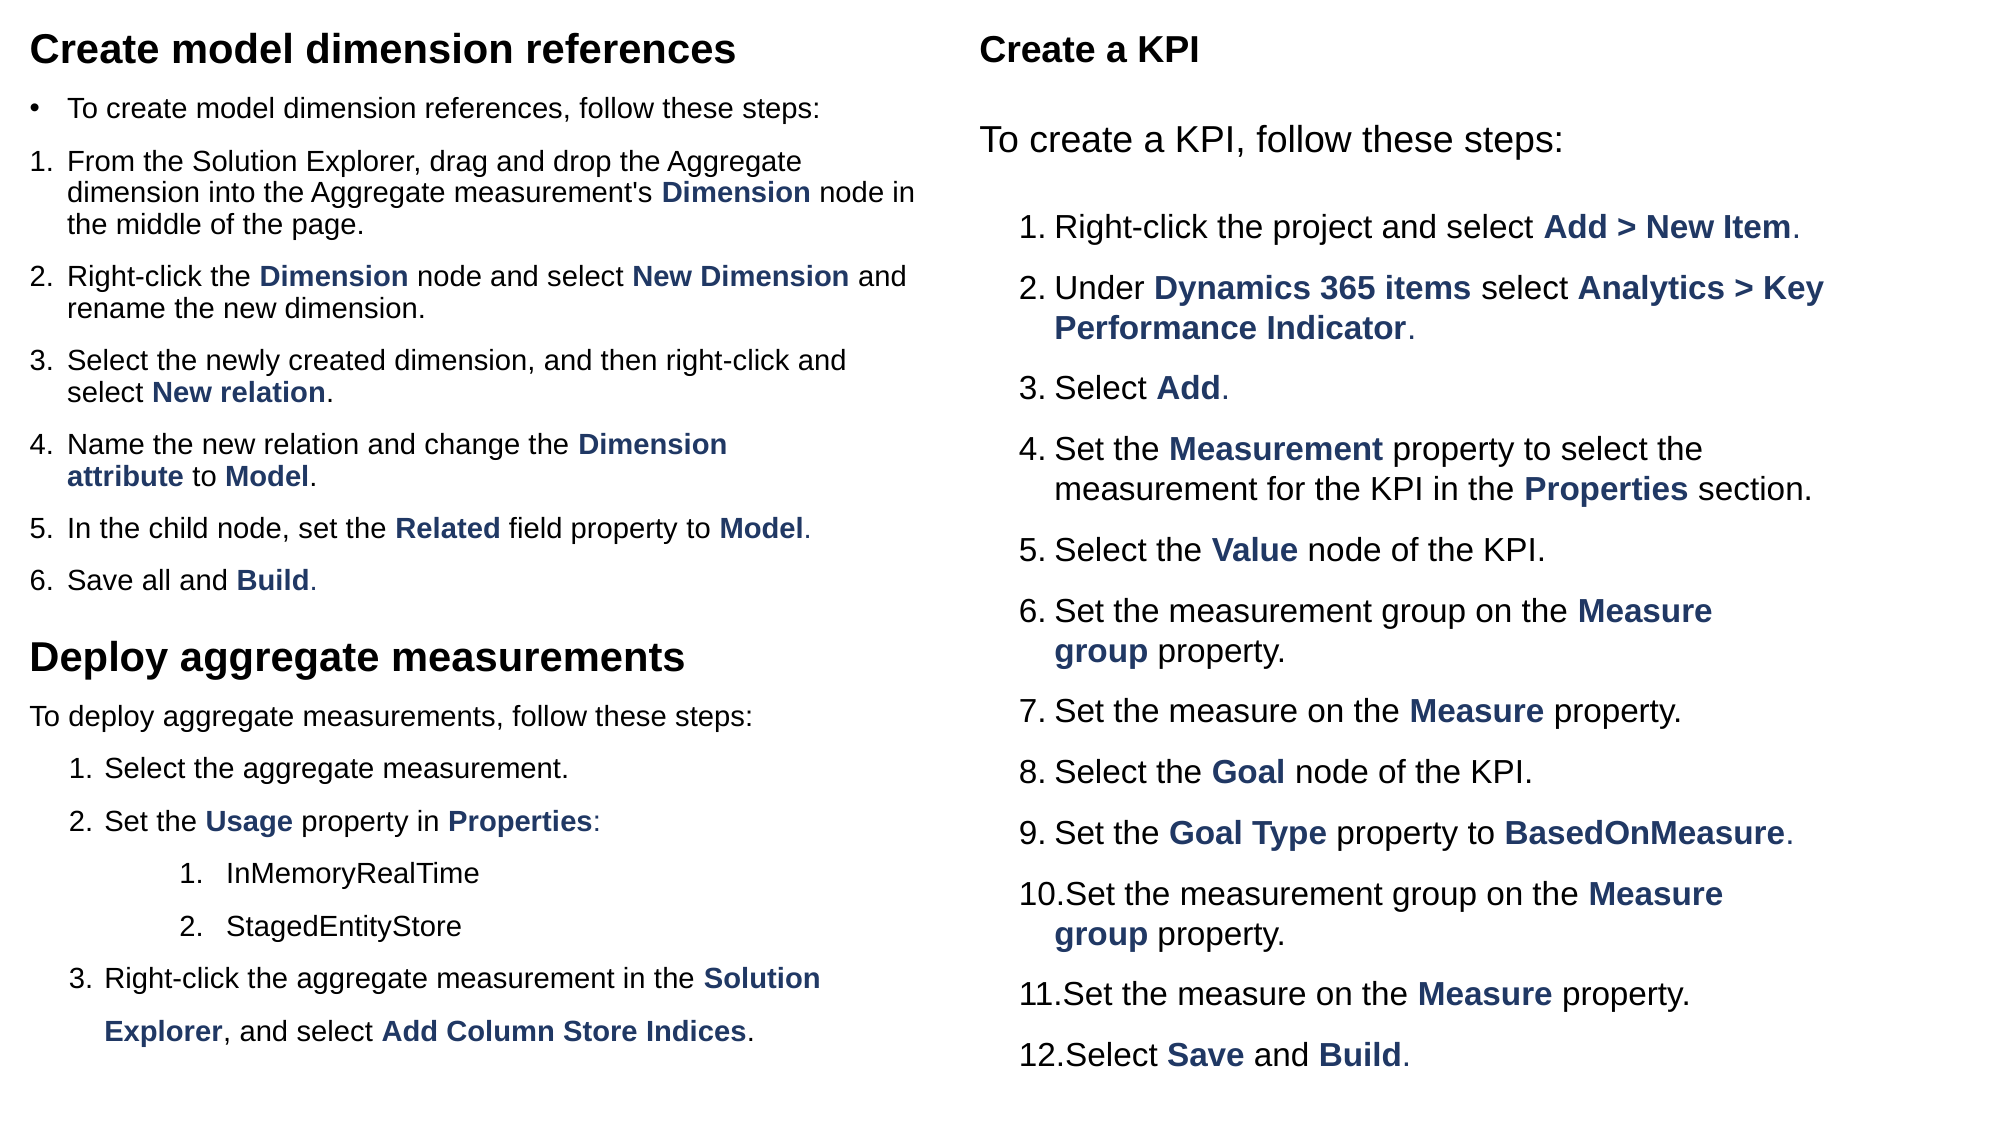

Create a KPI

To create a KPI, follow these steps:

Right-click the project and select Add > New Item.
Under Dynamics 365 items select Analytics > Key Performance Indicator.
Select Add.
Set the Measurement property to select the measurement for the KPI in the Properties section.
Select the Value node of the KPI.
Set the measurement group on the Measure group property.
Set the measure on the Measure property.
Select the Goal node of the KPI.
Set the Goal Type property to BasedOnMeasure.
Set the measurement group on the Measure group property.
Set the measure on the Measure property.
Select Save and Build.
Create model dimension references
To create model dimension references, follow these steps:
From the Solution Explorer, drag and drop the Aggregate dimension into the Aggregate measurement's Dimension node in the middle of the page.
Right-click the Dimension node and select New Dimension and rename the new dimension.
Select the newly created dimension, and then right-click and select New relation.
Name the new relation and change the Dimension attribute to Model.
In the child node, set the Related field property to Model.
Save all and Build.

Deploy aggregate measurements
To deploy aggregate measurements, follow these steps:
Select the aggregate measurement.
Set the Usage property in Properties:
InMemoryRealTime
StagedEntityStore
Right-click the aggregate measurement in the Solution Explorer, and select Add Column Store Indices.